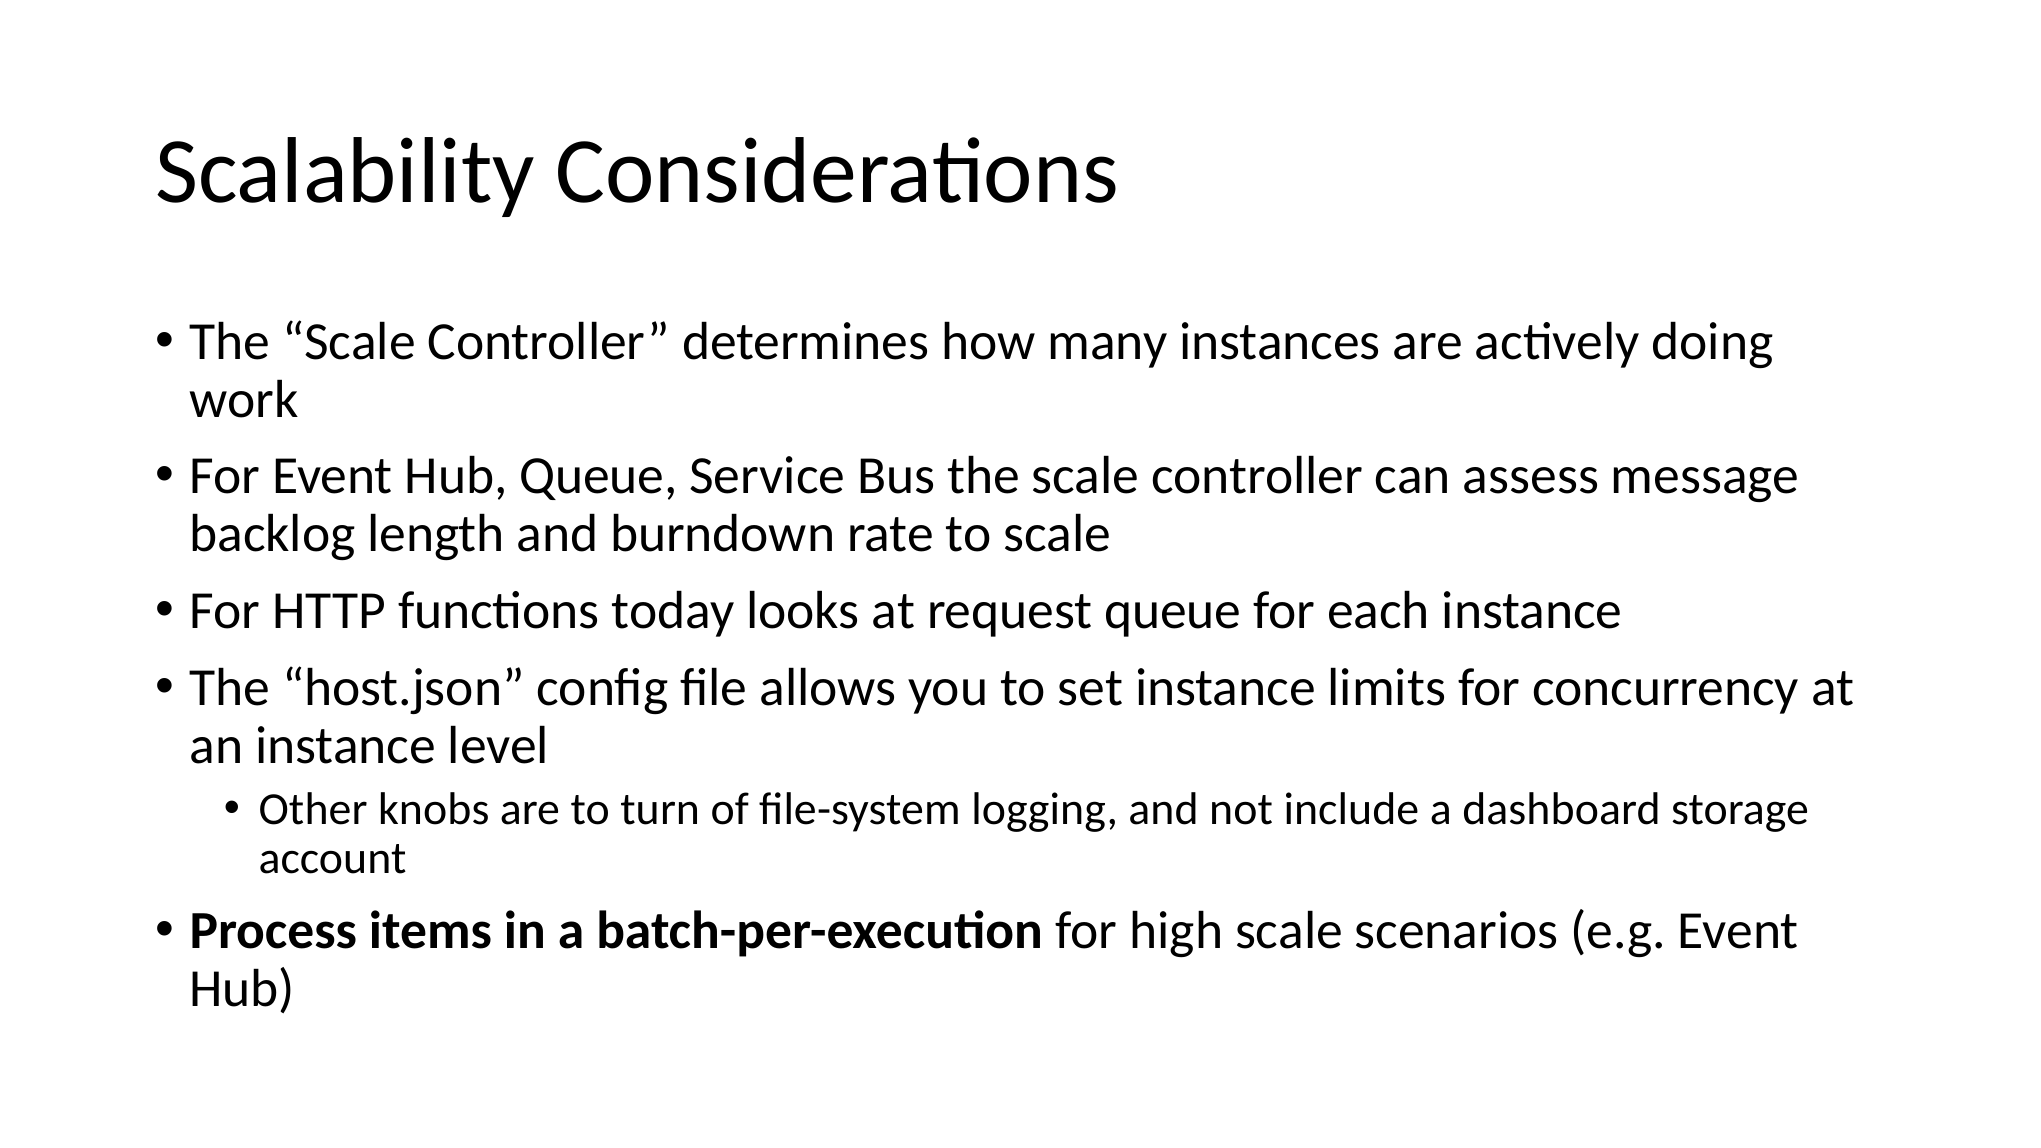

# Scalability Considerations
The “Scale Controller” determines how many instances are actively doing work
For Event Hub, Queue, Service Bus the scale controller can assess message backlog length and burndown rate to scale
For HTTP functions today looks at request queue for each instance
The “host.json” config file allows you to set instance limits for concurrency at an instance level
Other knobs are to turn of file-system logging, and not include a dashboard storage account
Process items in a batch-per-execution for high scale scenarios (e.g. Event Hub)